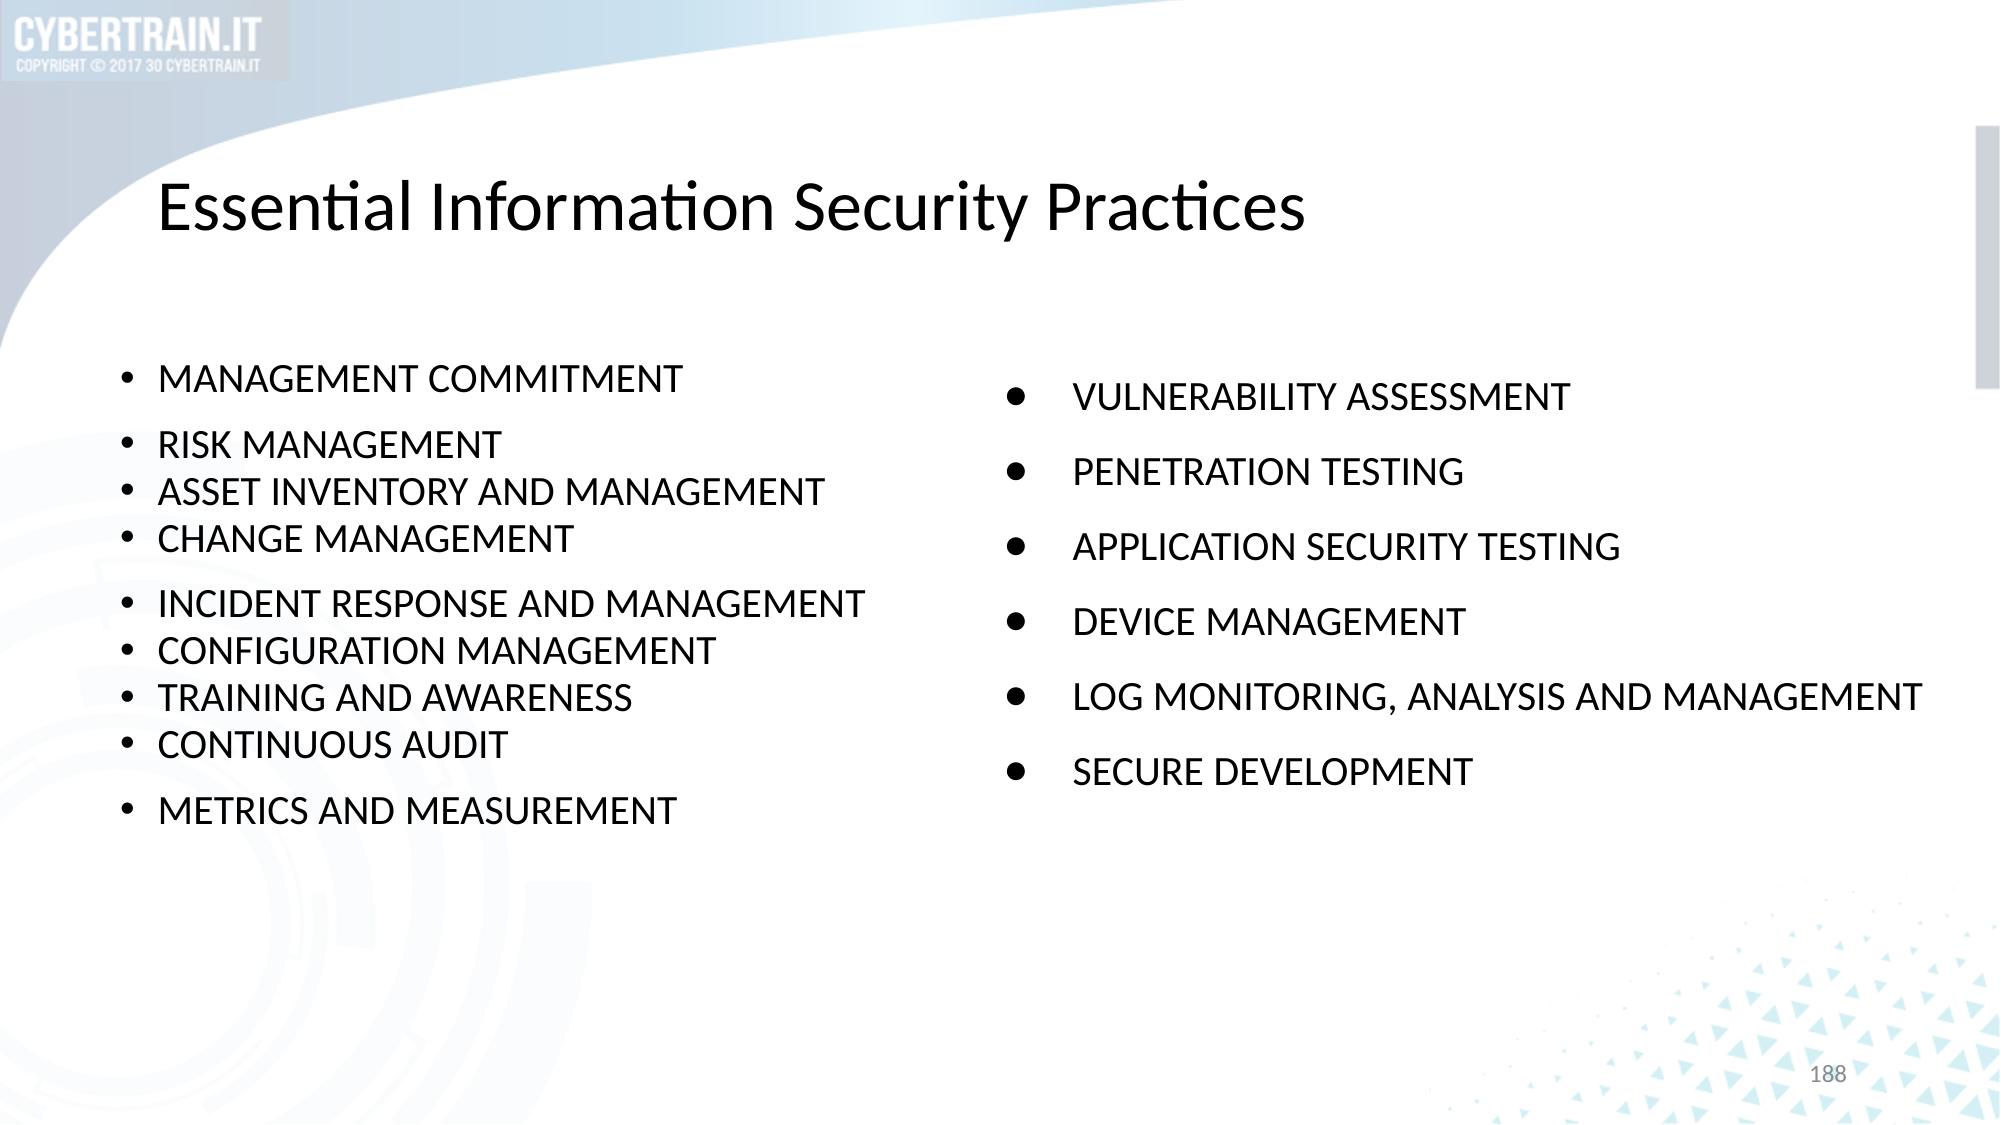

# Essential Information Security Practices
MANAGEMENT COMMITMENT
RISK MANAGEMENT
ASSET INVENTORY AND MANAGEMENT
CHANGE MANAGEMENT
INCIDENT RESPONSE AND MANAGEMENT
CONFIGURATION MANAGEMENT
TRAINING AND AWARENESS
CONTINUOUS AUDIT
METRICS AND MEASUREMENT

VULNERABILITY ASSESSMENT
PENETRATION TESTING
APPLICATION SECURITY TESTING
DEVICE MANAGEMENT
LOG MONITORING, ANALYSIS AND MANAGEMENT
SECURE DEVELOPMENT
188